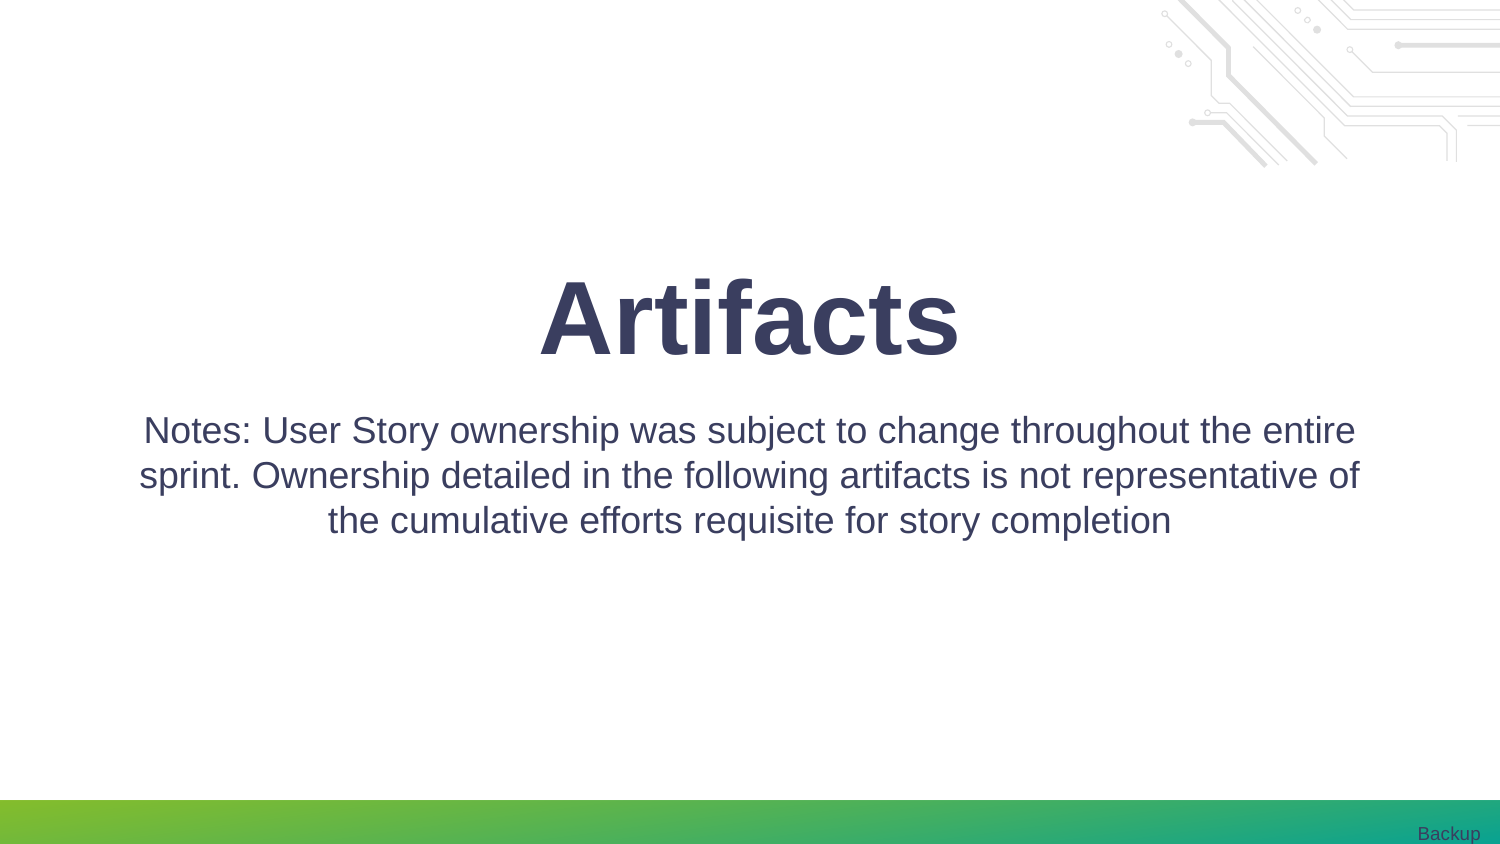

# Artifacts
Notes: User Story ownership was subject to change throughout the entire sprint. Ownership detailed in the following artifacts is not representative of the cumulative efforts requisite for story completion
Backup